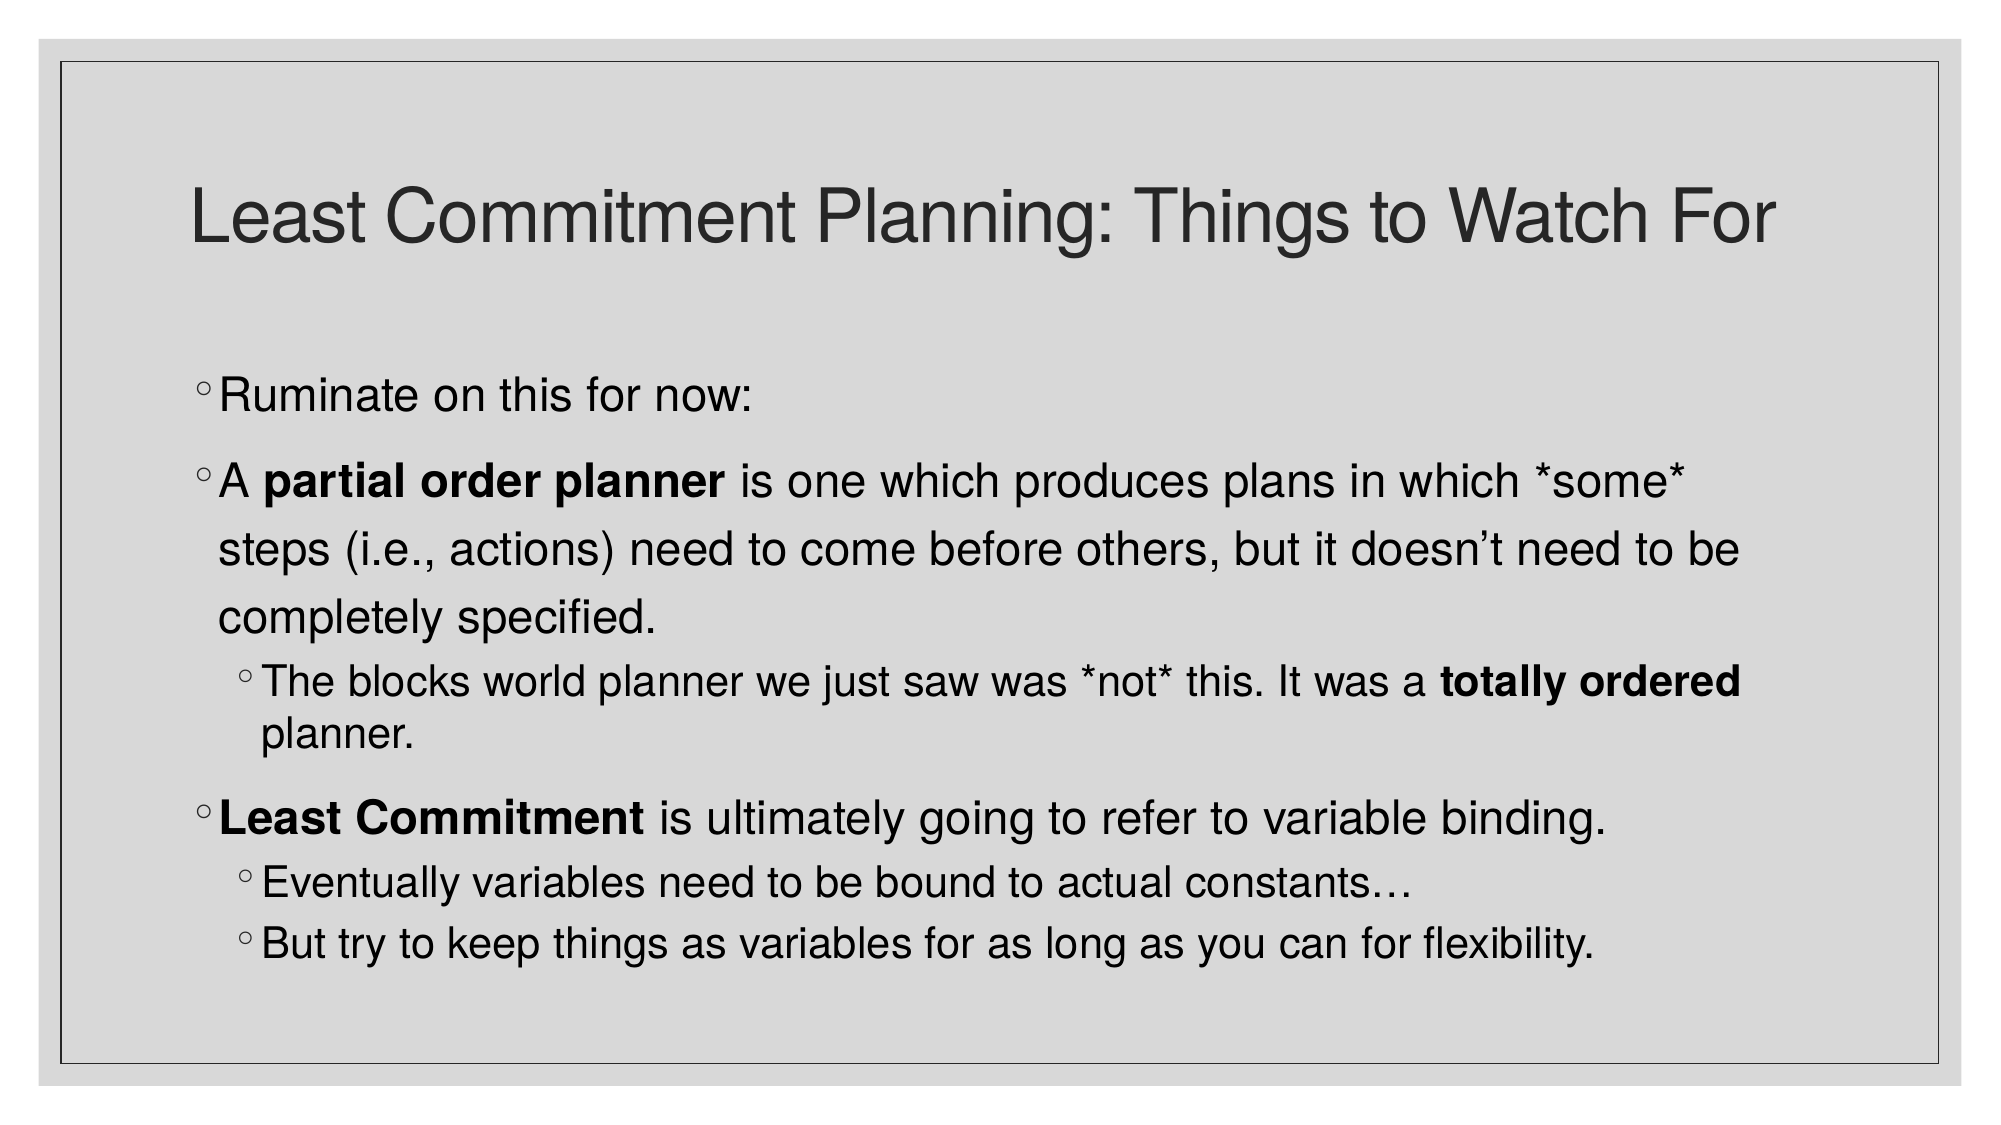

# Least Commitment Planning: Things to Watch For
Ruminate on this for now:
A partial order planner is one which produces plans in which *some* steps (i.e., actions) need to come before others, but it doesn’t need to be completely specified.
The blocks world planner we just saw was *not* this. It was a totally ordered planner.
Least Commitment is ultimately going to refer to variable binding.
Eventually variables need to be bound to actual constants…
But try to keep things as variables for as long as you can for flexibility.